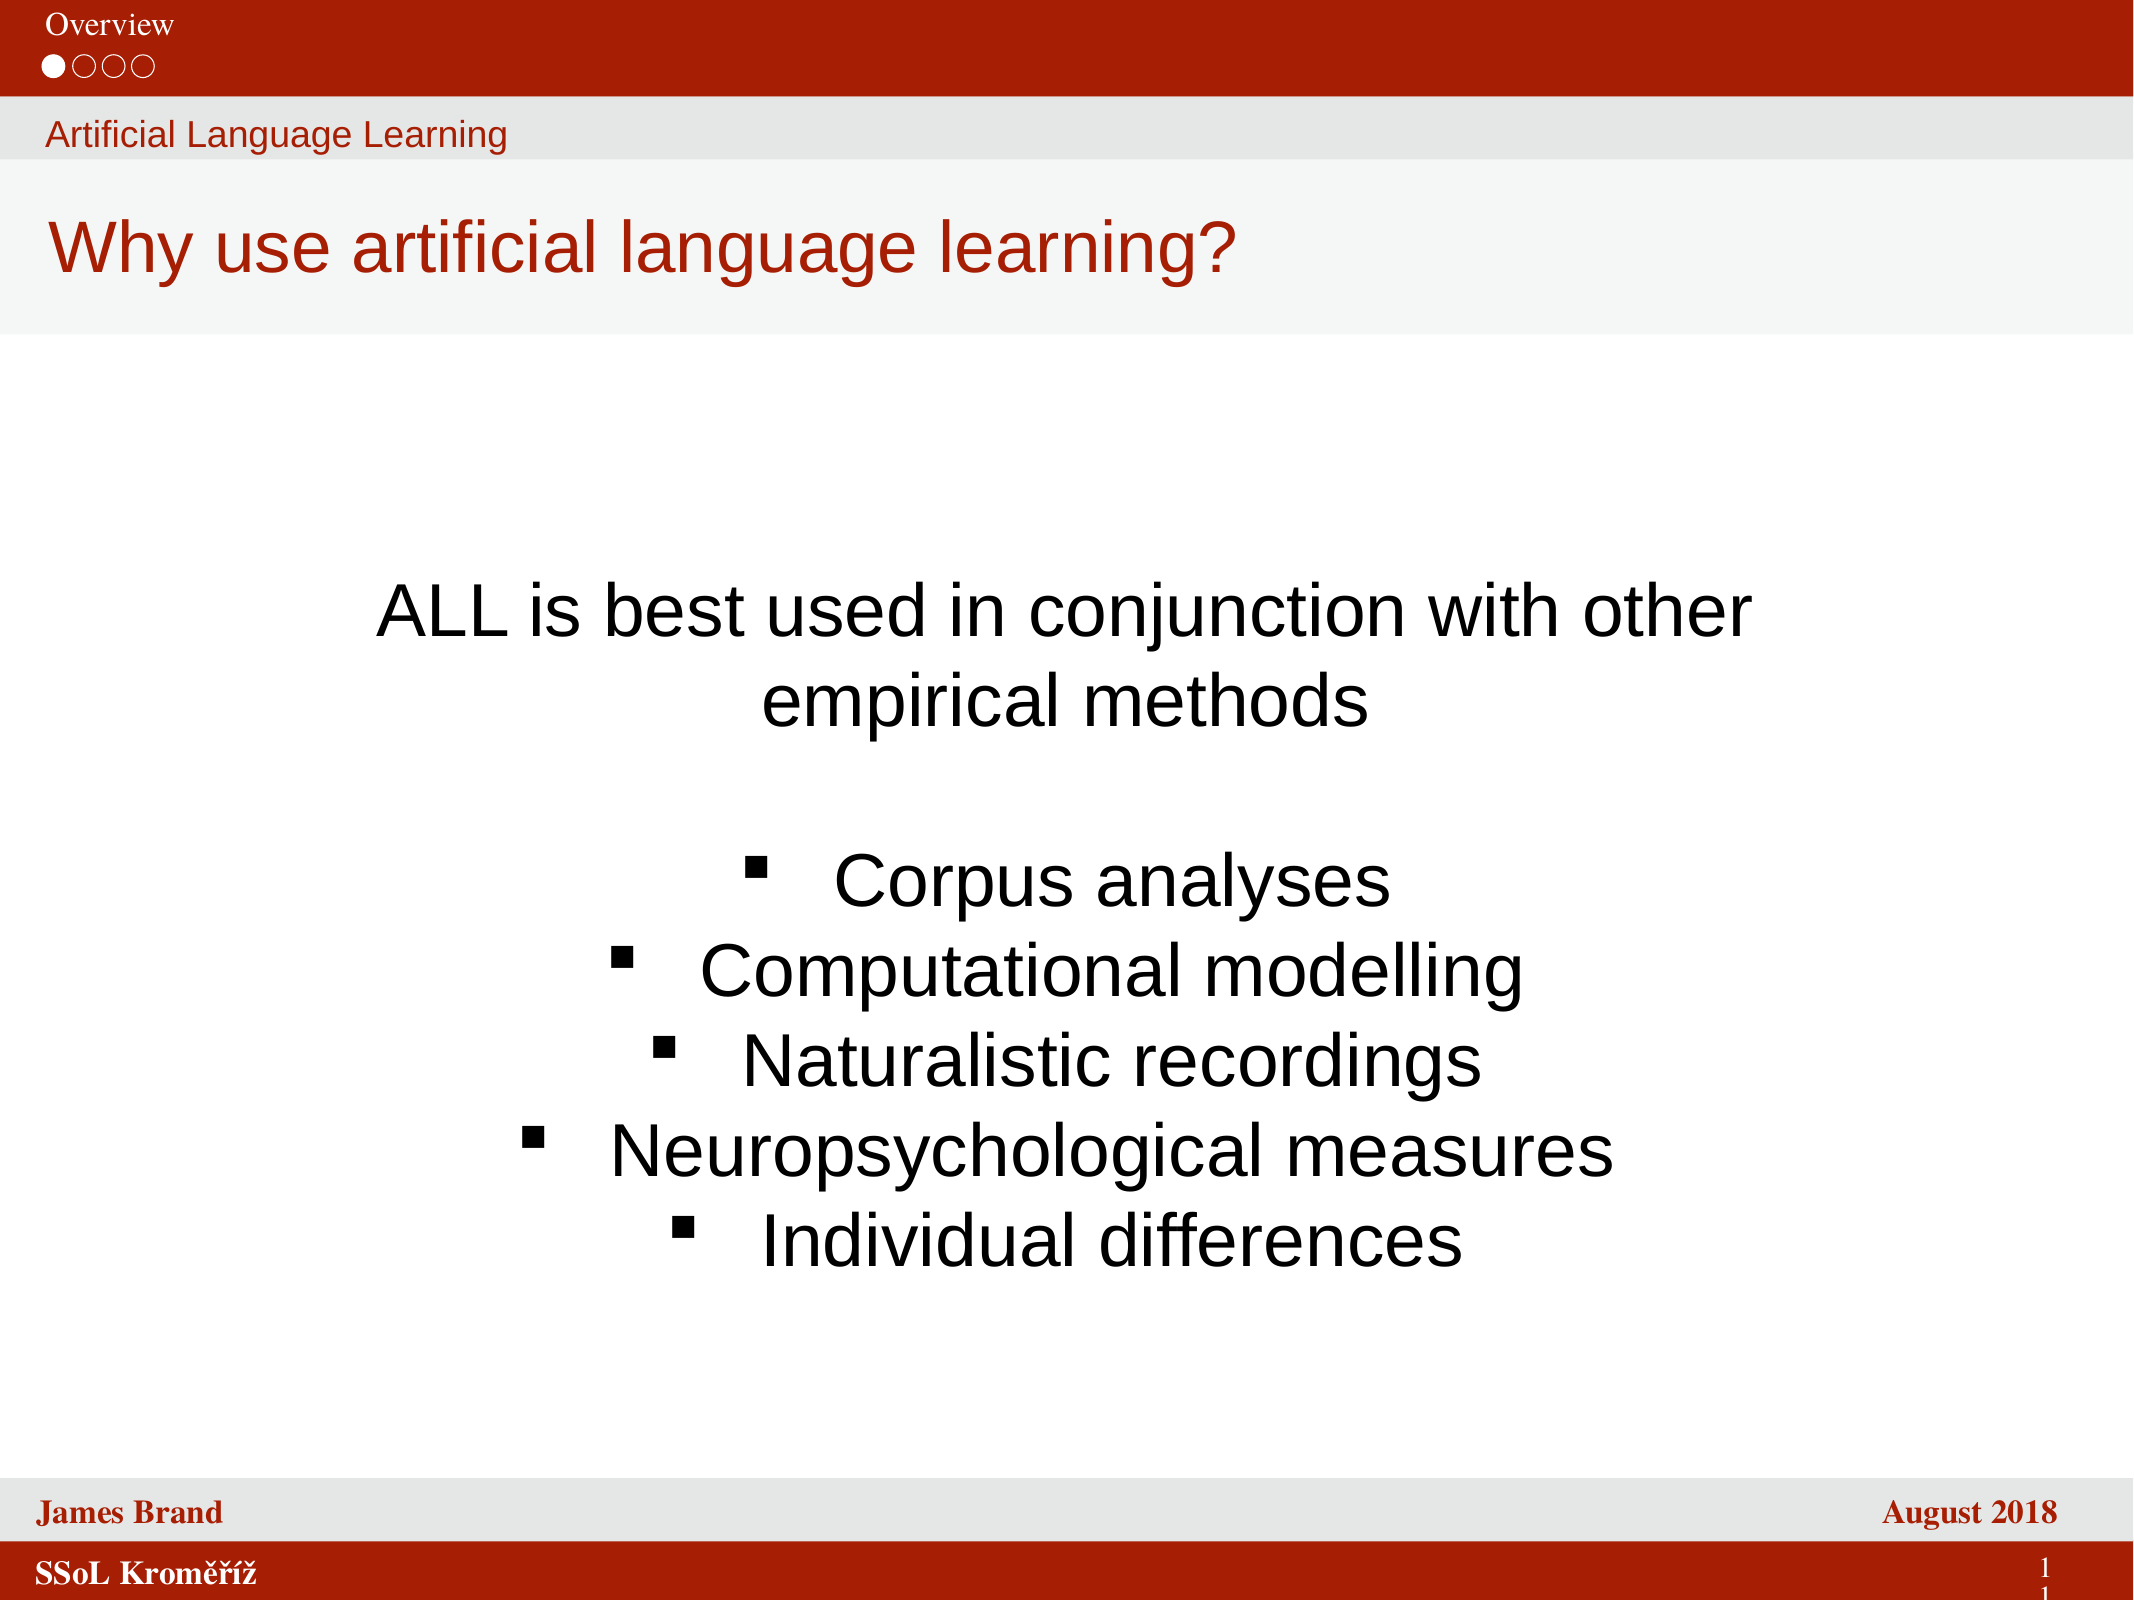

Overview

Artificial Language Learning
Why use artificial language learning?
ALL is best used in conjunction with other empirical methods

Corpus analyses
Computational modelling
Naturalistic recordings
Neuropsychological measures
Individual differences
11